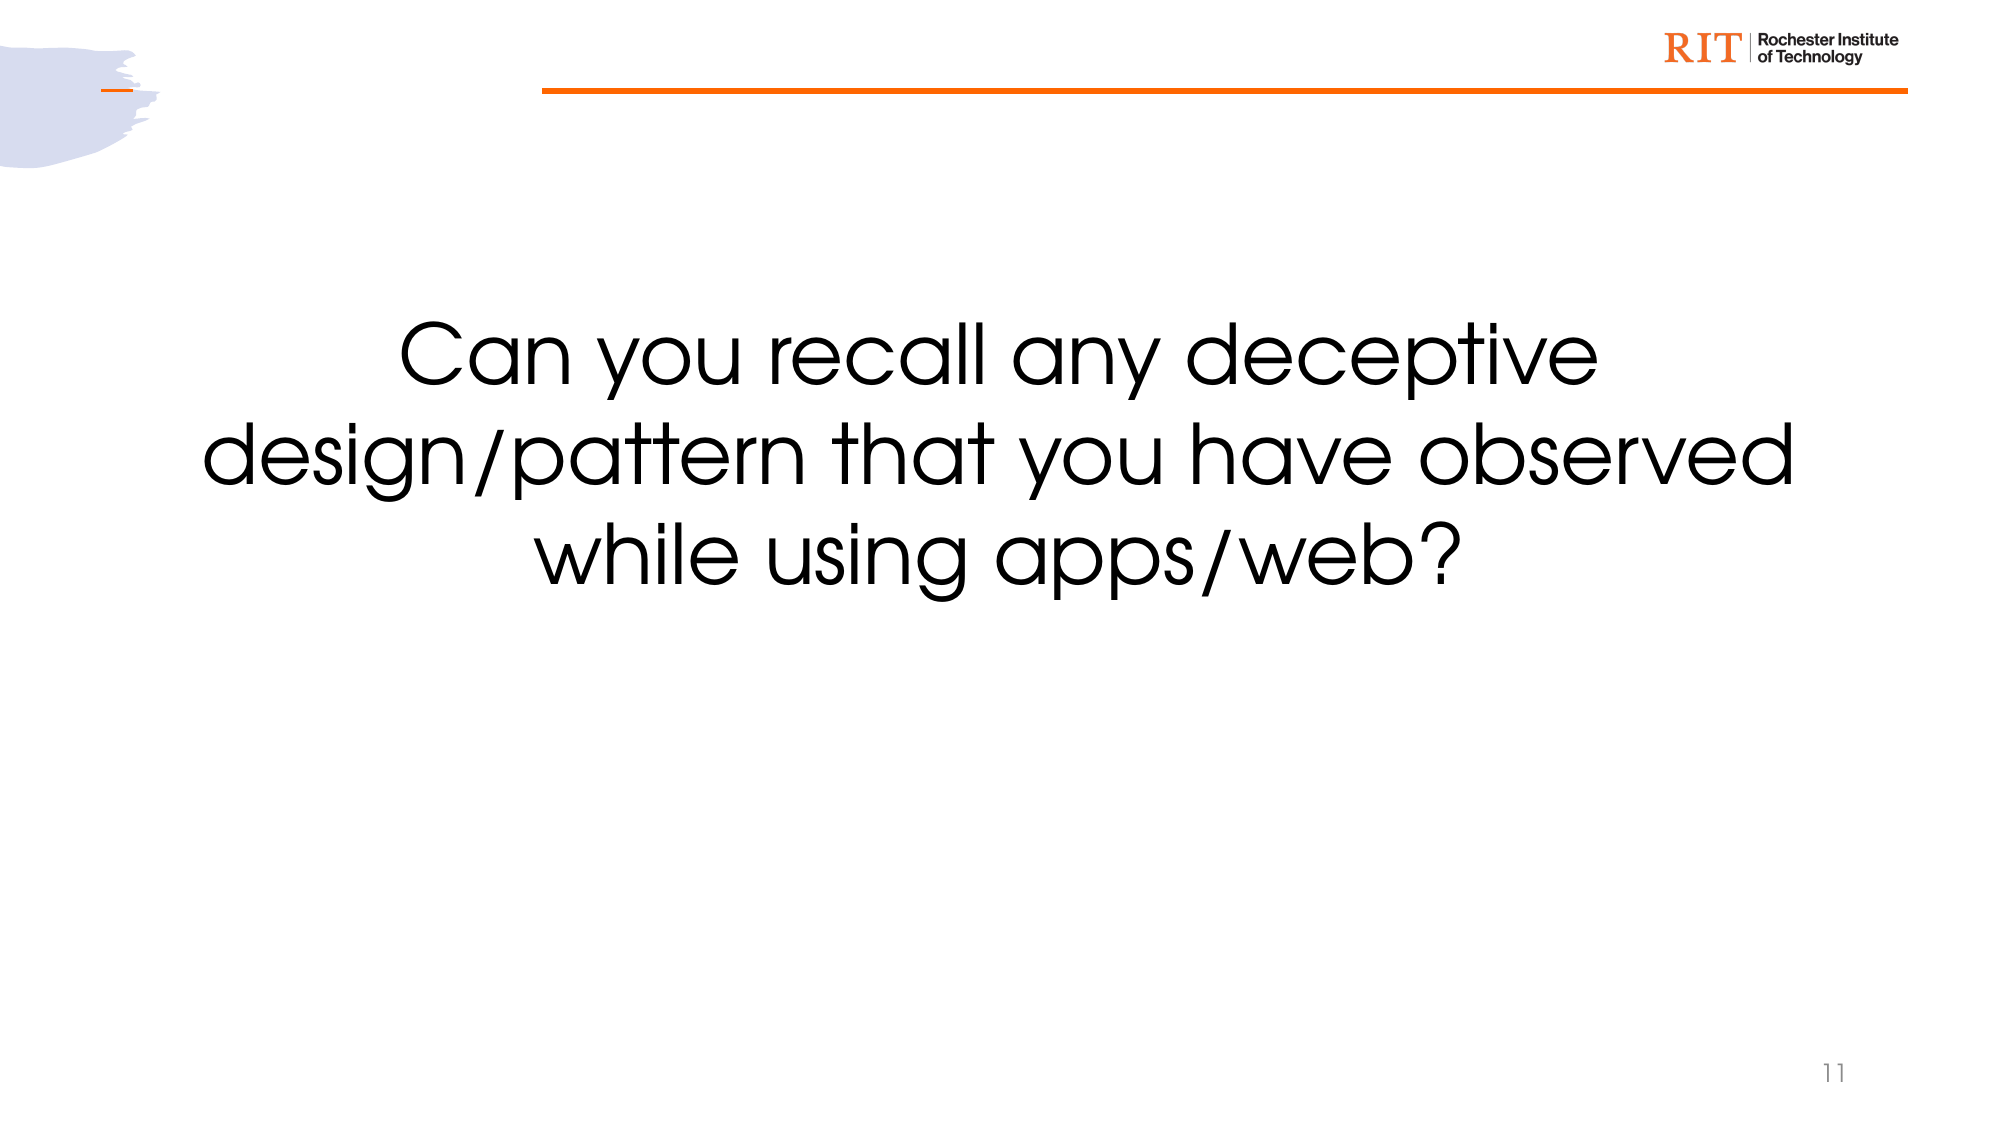

Can you recall any deceptive design/pattern that you have observed while using apps/web?
11